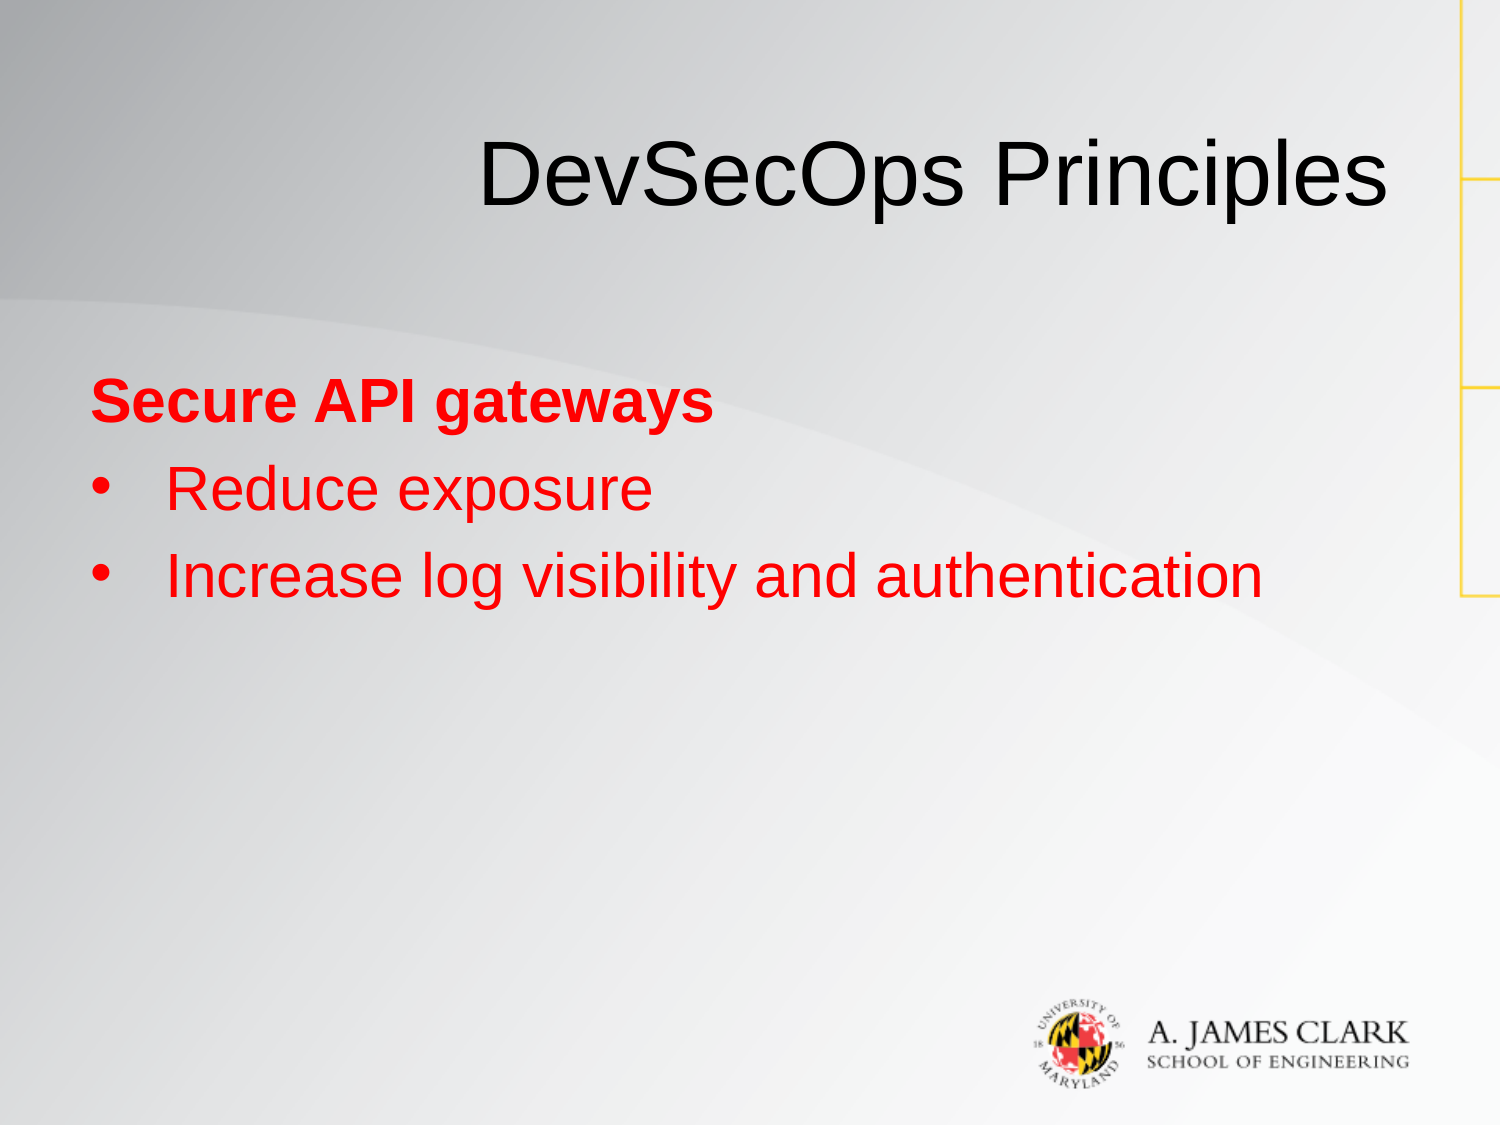

# DevSecOps Principles
Secure API gateways
Reduce exposure
Increase log visibility and authentication